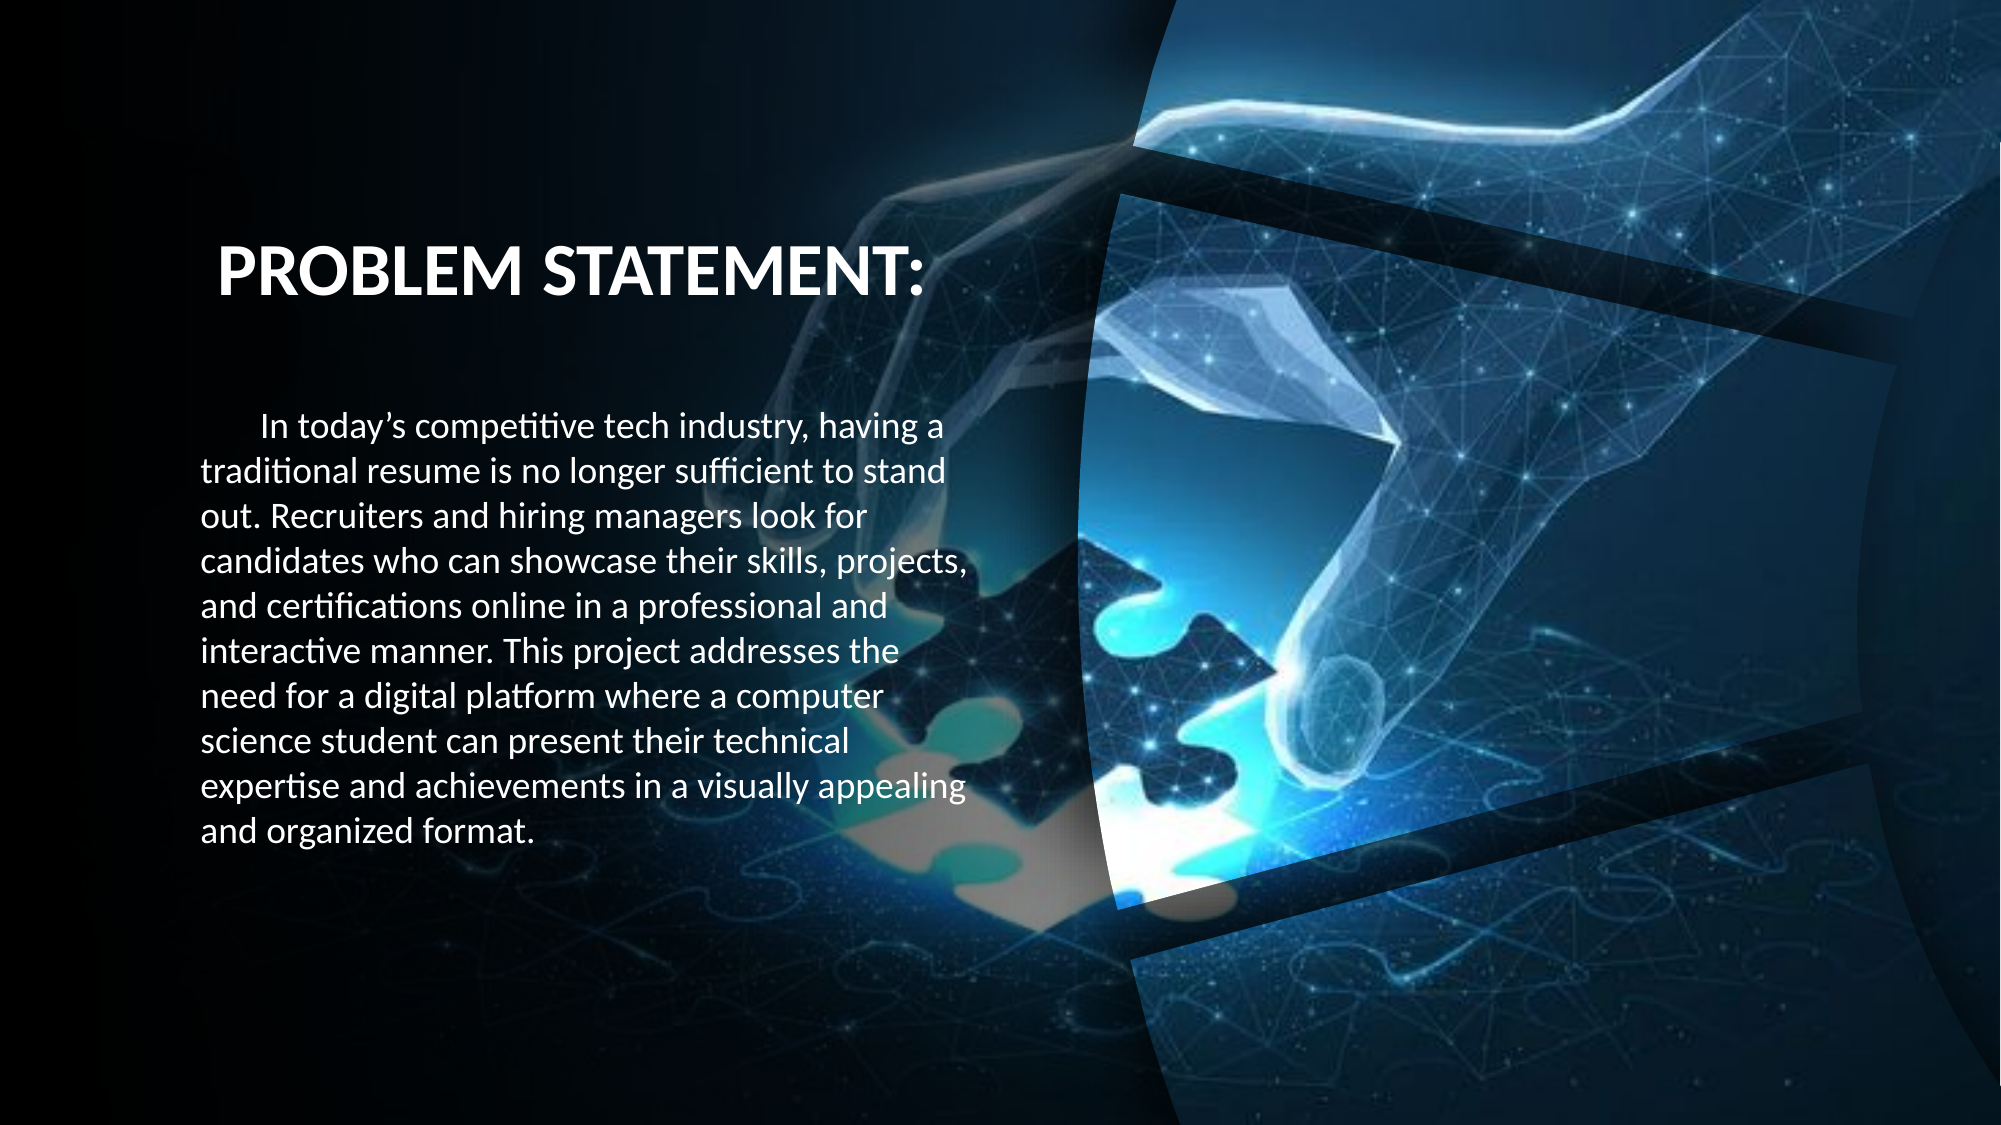

What is Explainable AI?

Definition: Methods that interpret and justify AI outputs.

Combines ML, HCI, ethics, visualization.

Goal: Transparency, interpretability, trust.

Moves AI from “prediction only” → prediction + reasoning.

 PROBLEM STATEMENT:

       In today’s competitive tech industry, having a traditional resume is no longer sufficient to stand out. Recruiters and hiring managers look for candidates who can showcase their skills, projects, and certifications online in a professional and interactive manner. This project addresses the need for a digital platform where a computer science student can present their technical expertise and achievements in a visually appealing and organized format.
    Real-World Impact

Healthcare: Explaining cancer diagnosis (feature heatmaps).

Finance: Loan approval with clear reasons.

Self-driving cars: Post-incident analysis.

Defense & Law: Transparent, auditable AI.

Cybersecurity: Explaining anomaly detection.